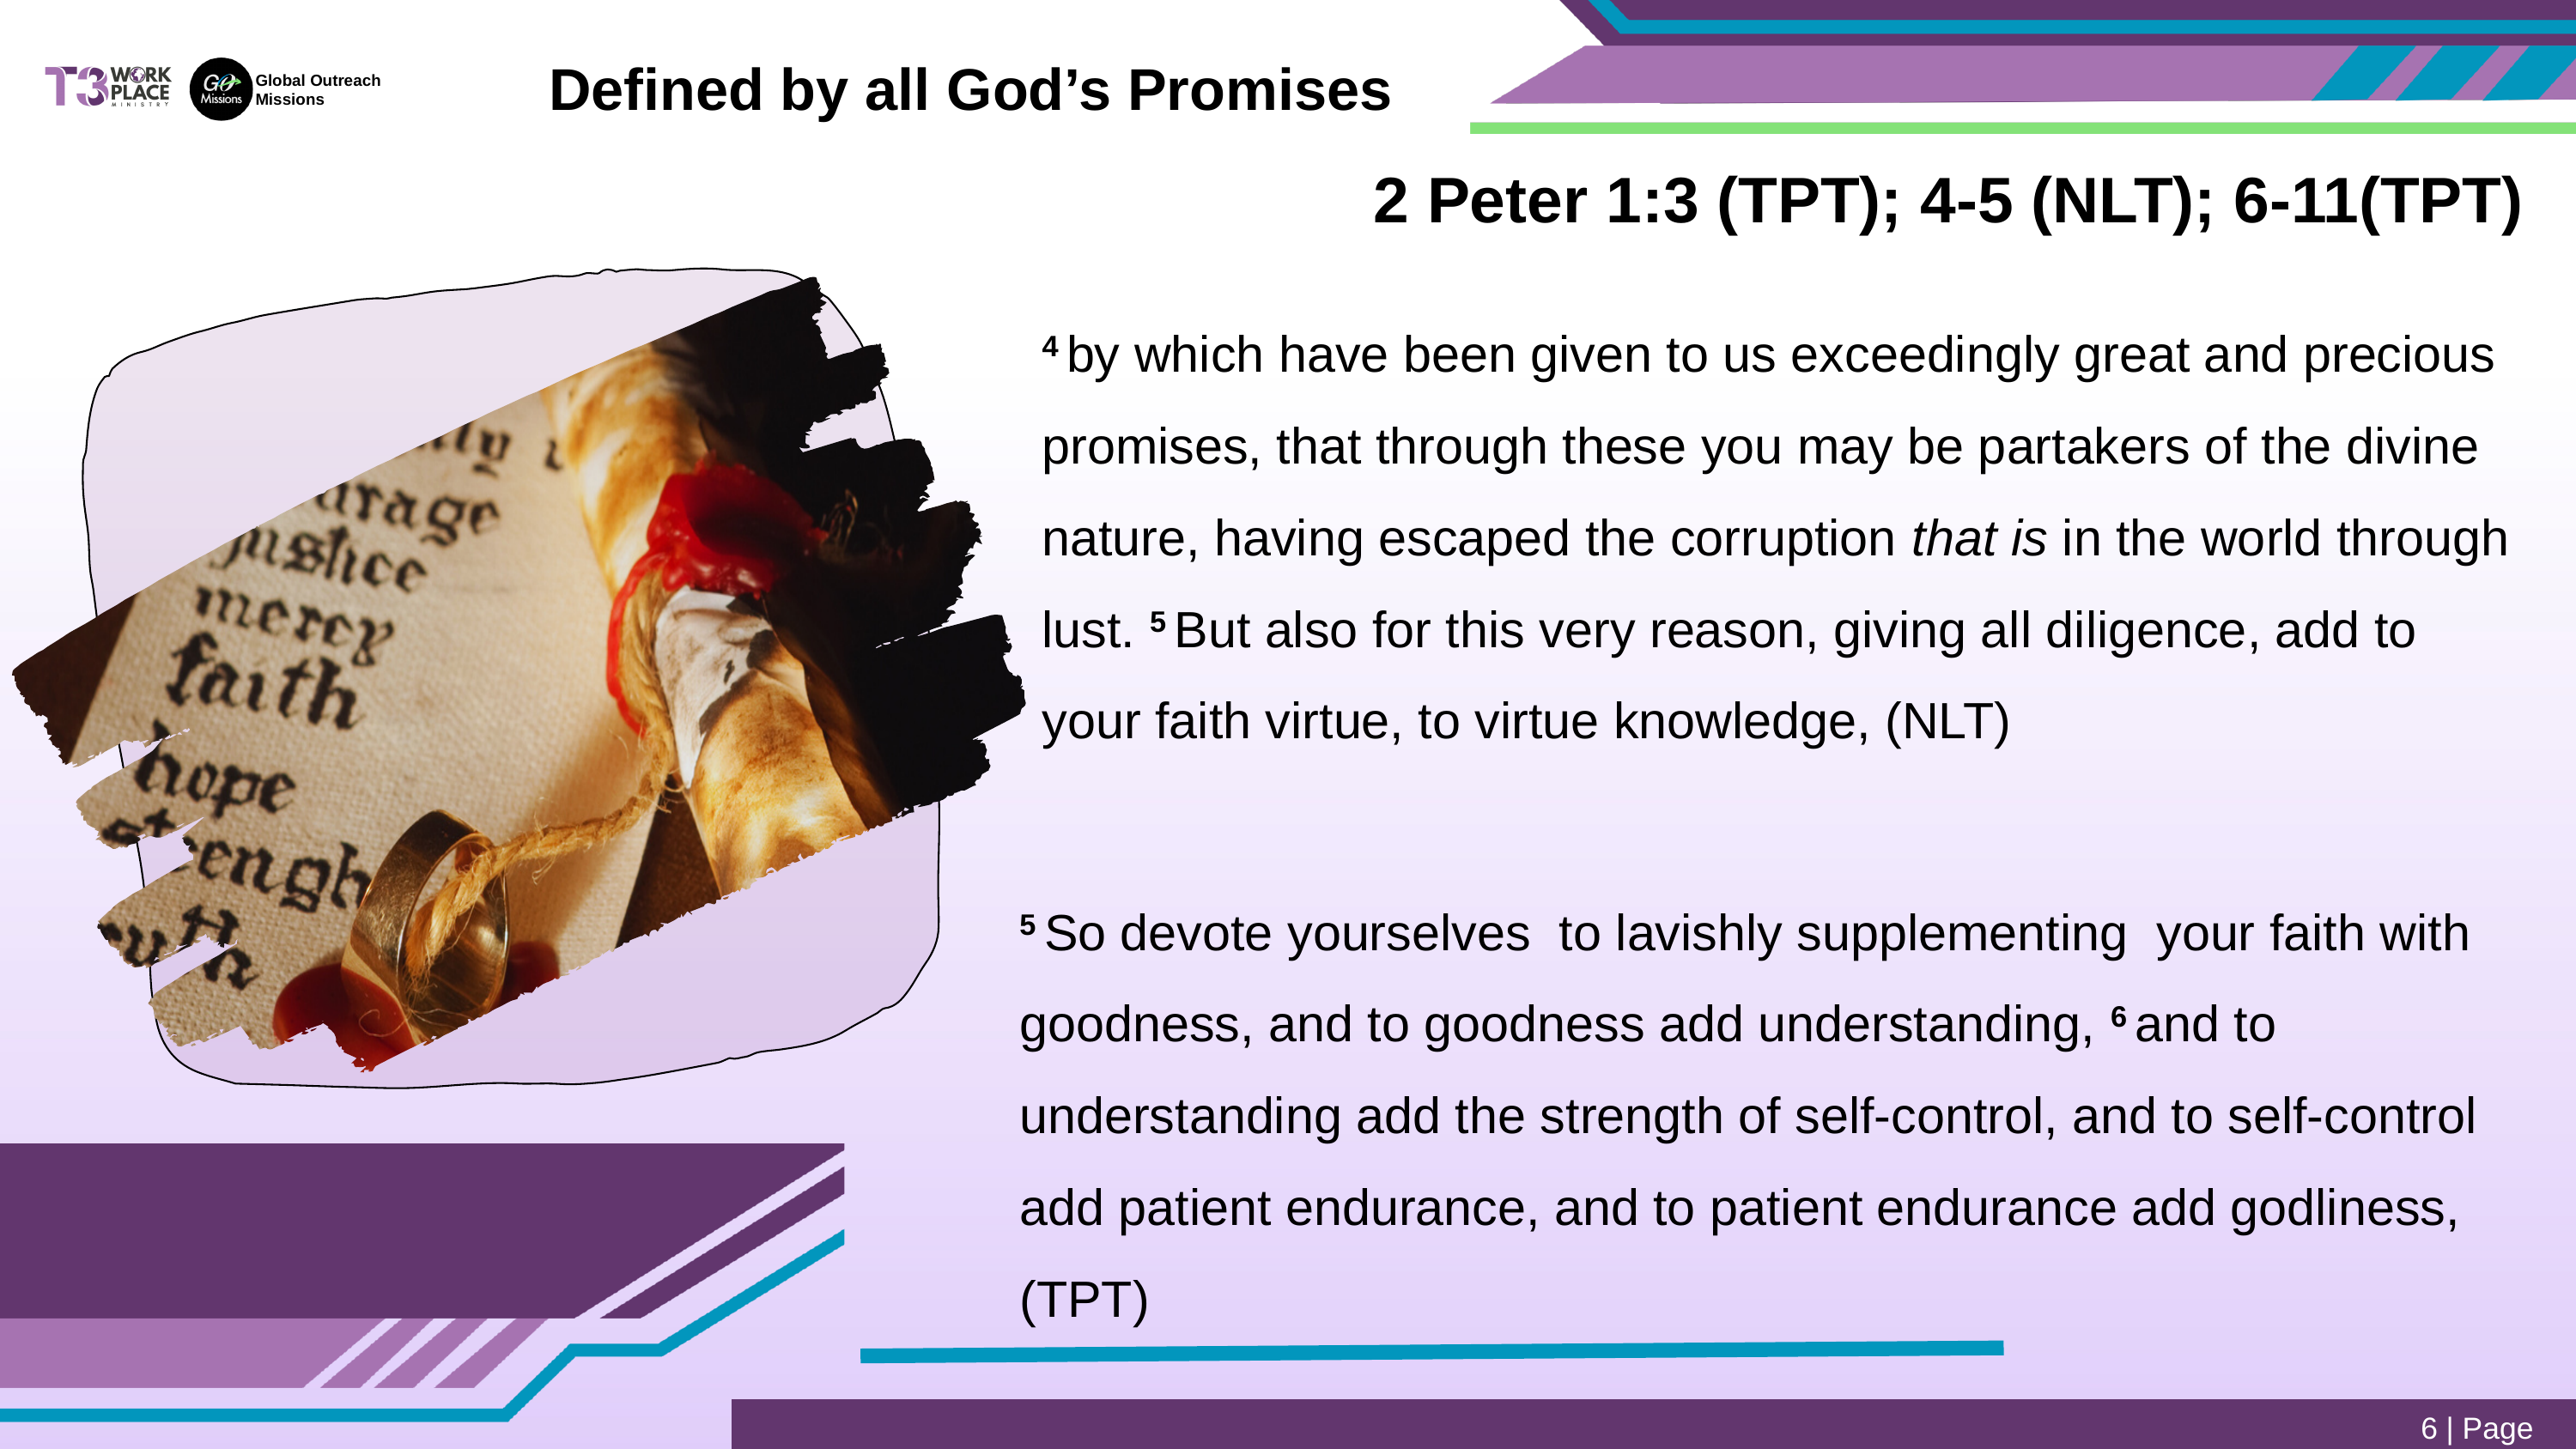

Defined by all God’s Promises

Global Outreach
Missions
2 Peter 1:3 (TPT); 4-5 (NLT); 6-11(TPT)

4 by which have been given to us exceedingly great and precious promises, that through these you may be partakers of the divine nature, having escaped the corruption that is in the world through lust. 5 But also for this very reason, giving all diligence, add to your faith virtue, to virtue knowledge, (NLT)
5 So devote yourselves  to lavishly supplementing  your faith with goodness, and to goodness add understanding, 6 and to understanding add the strength of self-control, and to self-control add patient endurance, and to patient endurance add godliness, (TPT)

6 | Page